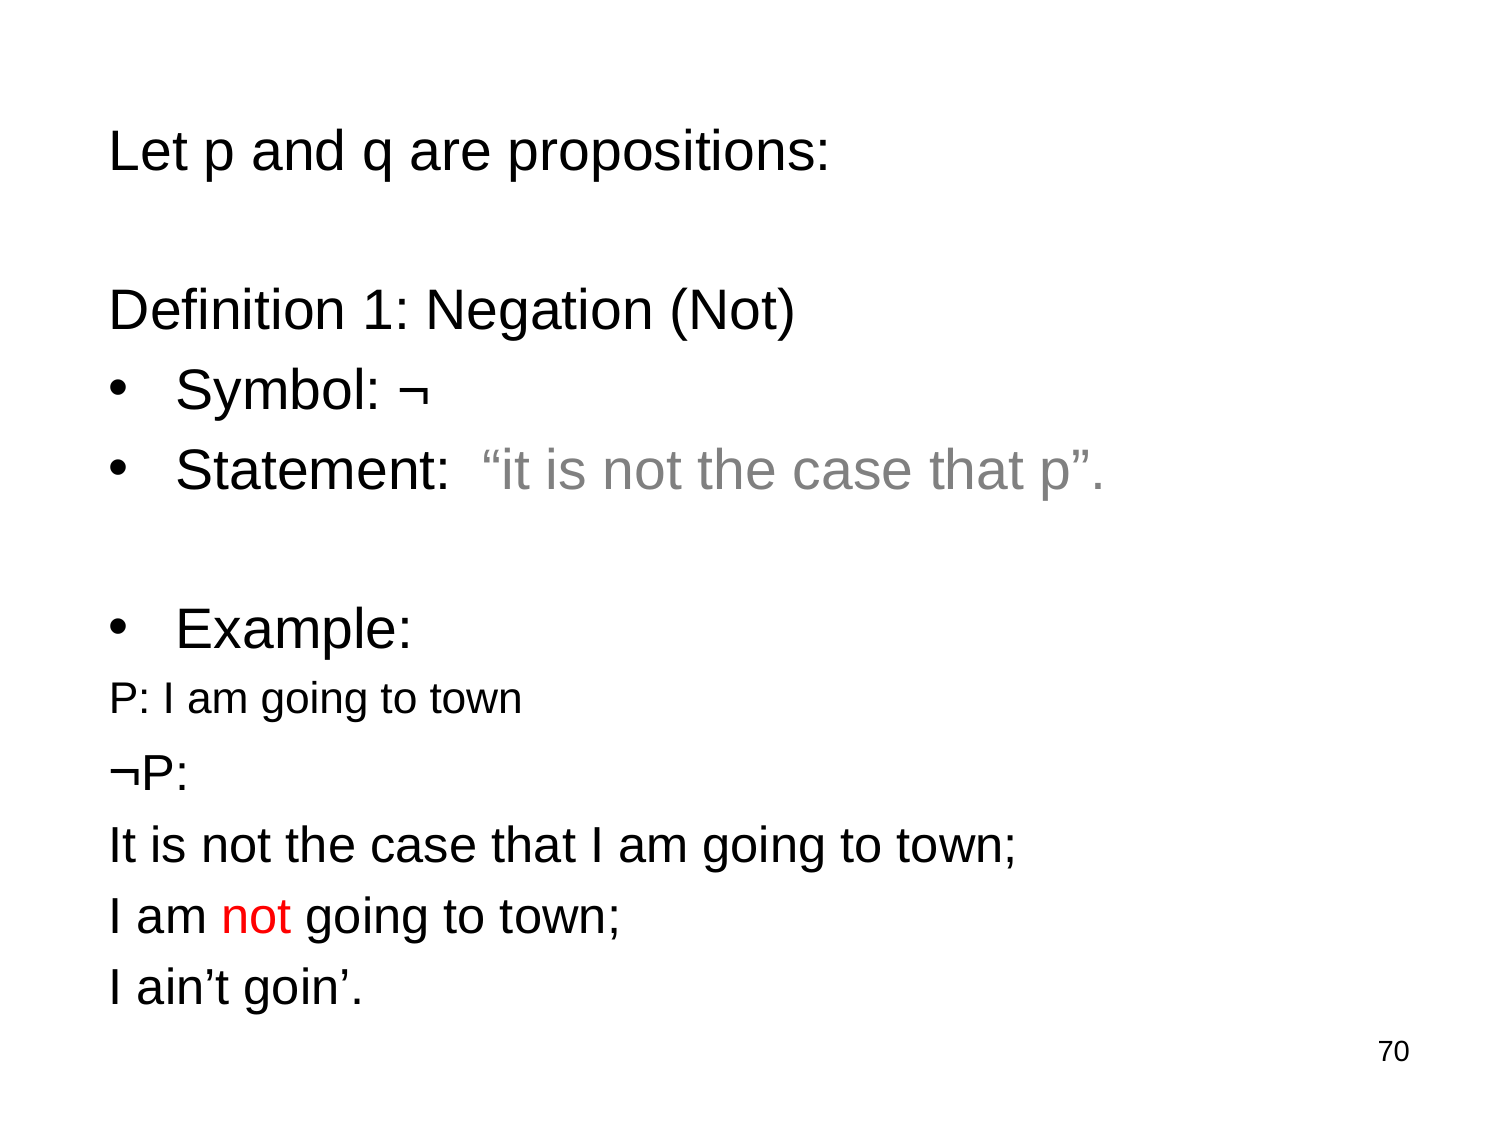

Let p and q are propositions:

Definition 1: Negation (Not)
Symbol: ¬
Statement:  “it is not the case that p”.

Example:
P: I am going to town
¬P:
It is not the case that I am going to town;
I am not going to town;
I ain’t goin’.
70